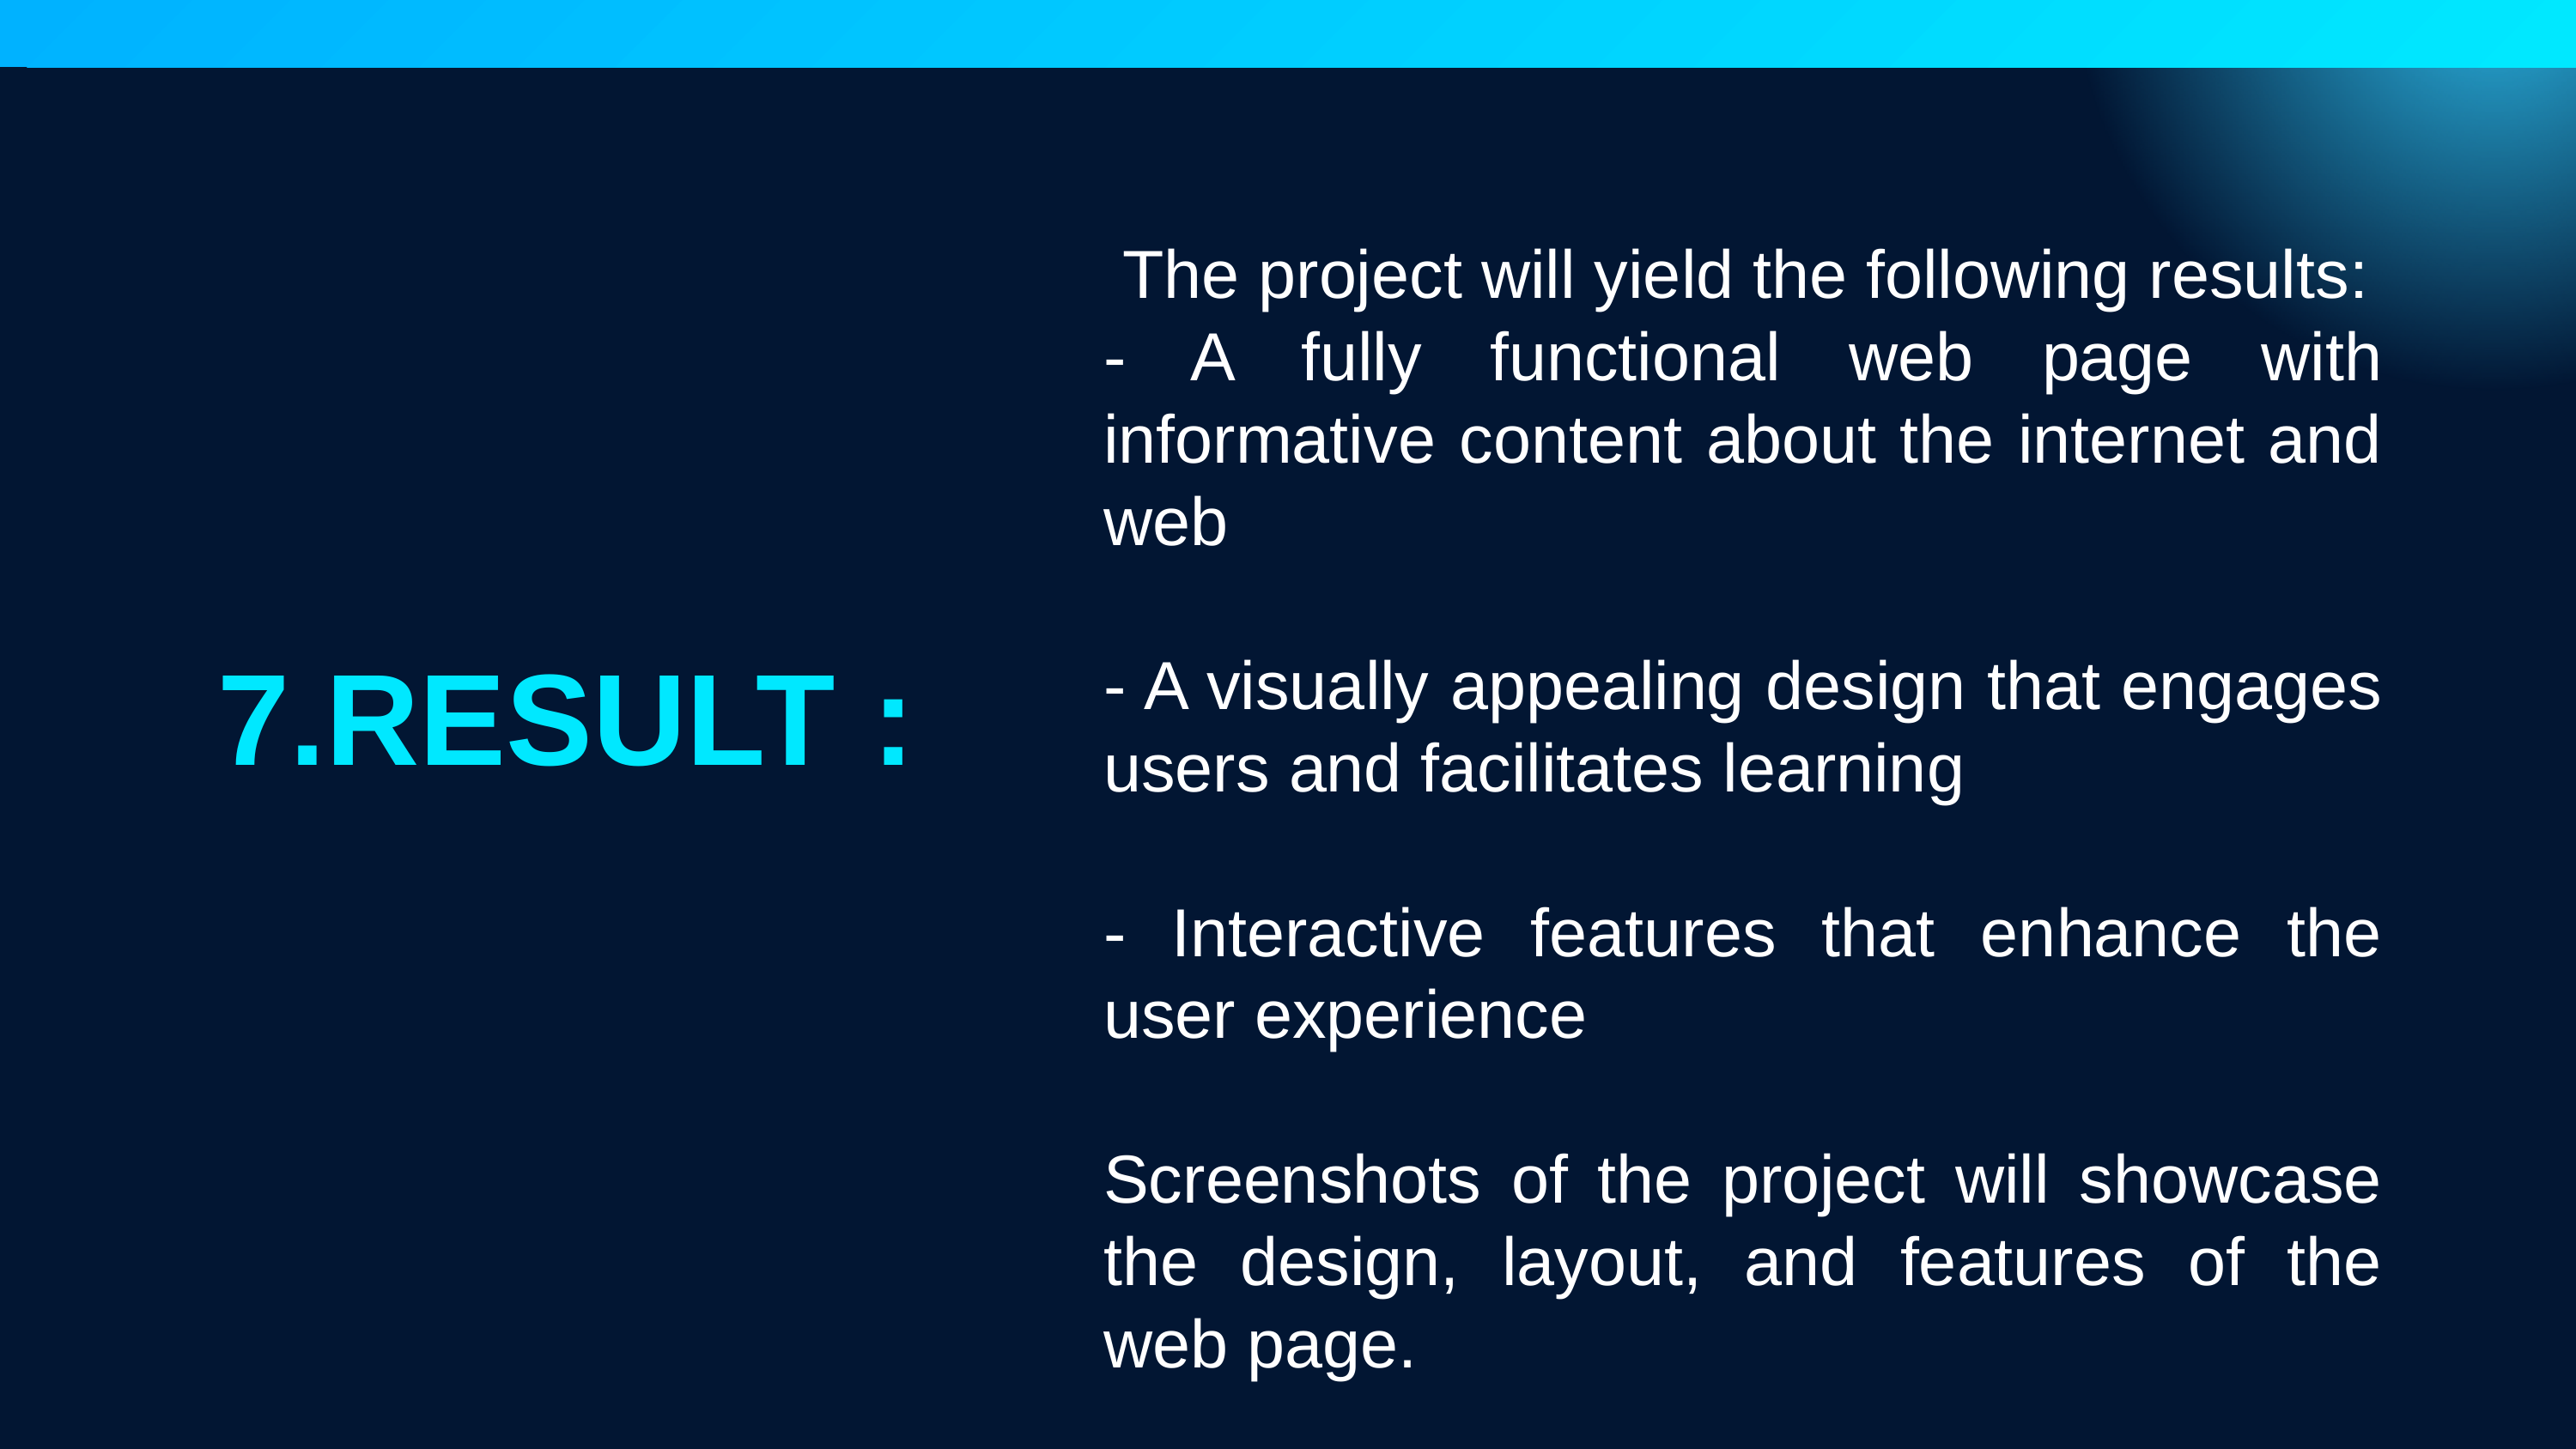

The project will yield the following results:
- A fully functional web page with informative content about the internet and web

- A visually appealing design that engages users and facilitates learning

- Interactive features that enhance the user experience

Screenshots of the project will showcase the design, layout, and features of the web page.

7.RESULT :